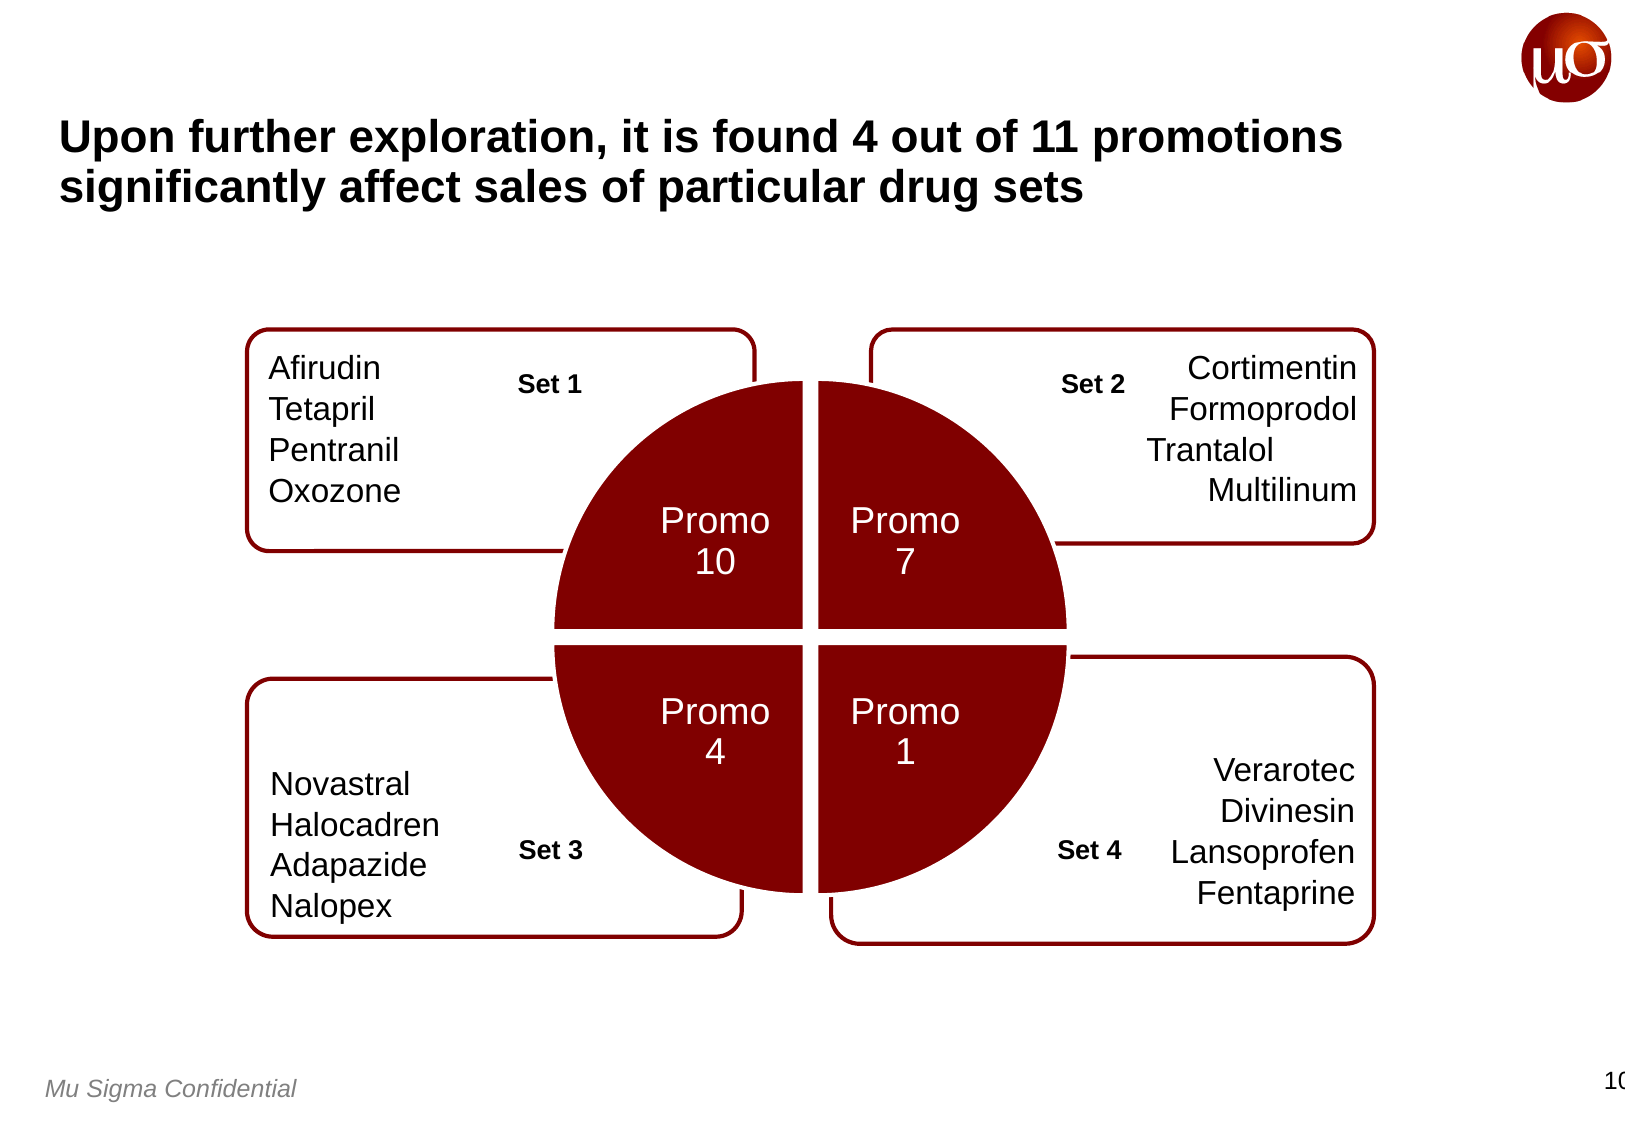

# Upon further exploration, it is found 4 out of 11 promotions significantly affect sales of particular drug sets
Verarotec
Divinesin
Lansoprofen
Fentaprine
Novastral
Halocadren
Adapazide
Nalopex
Cortimentin
Formoprodol
         Trantalol
      Multilinum

Afirudin
Tetapril
Pentranil
Oxozone
Promo 10
Promo 7
Promo 1
Promo 4
Set 1
Set 2
Set 3
Set 4